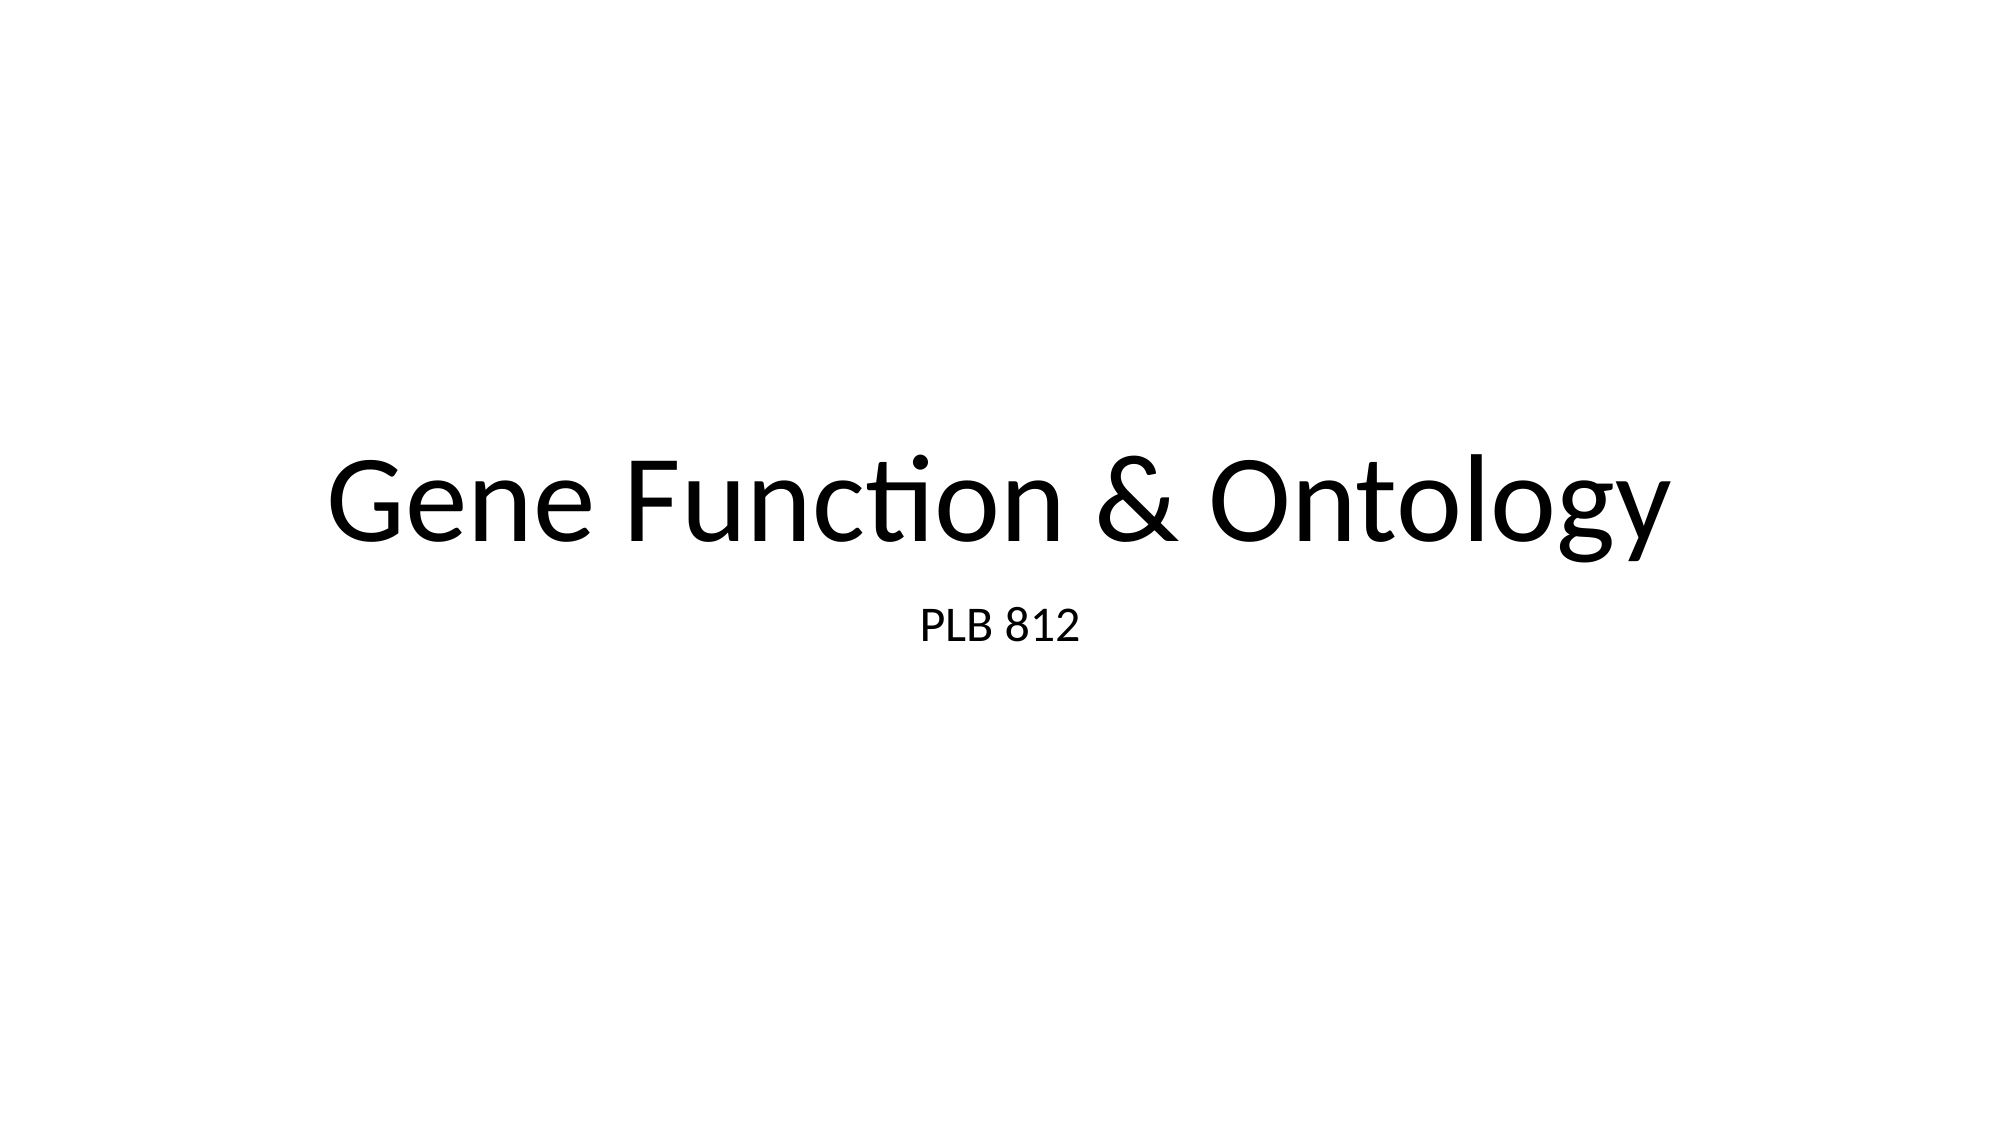

# Gene Function & Ontology
PLB 812